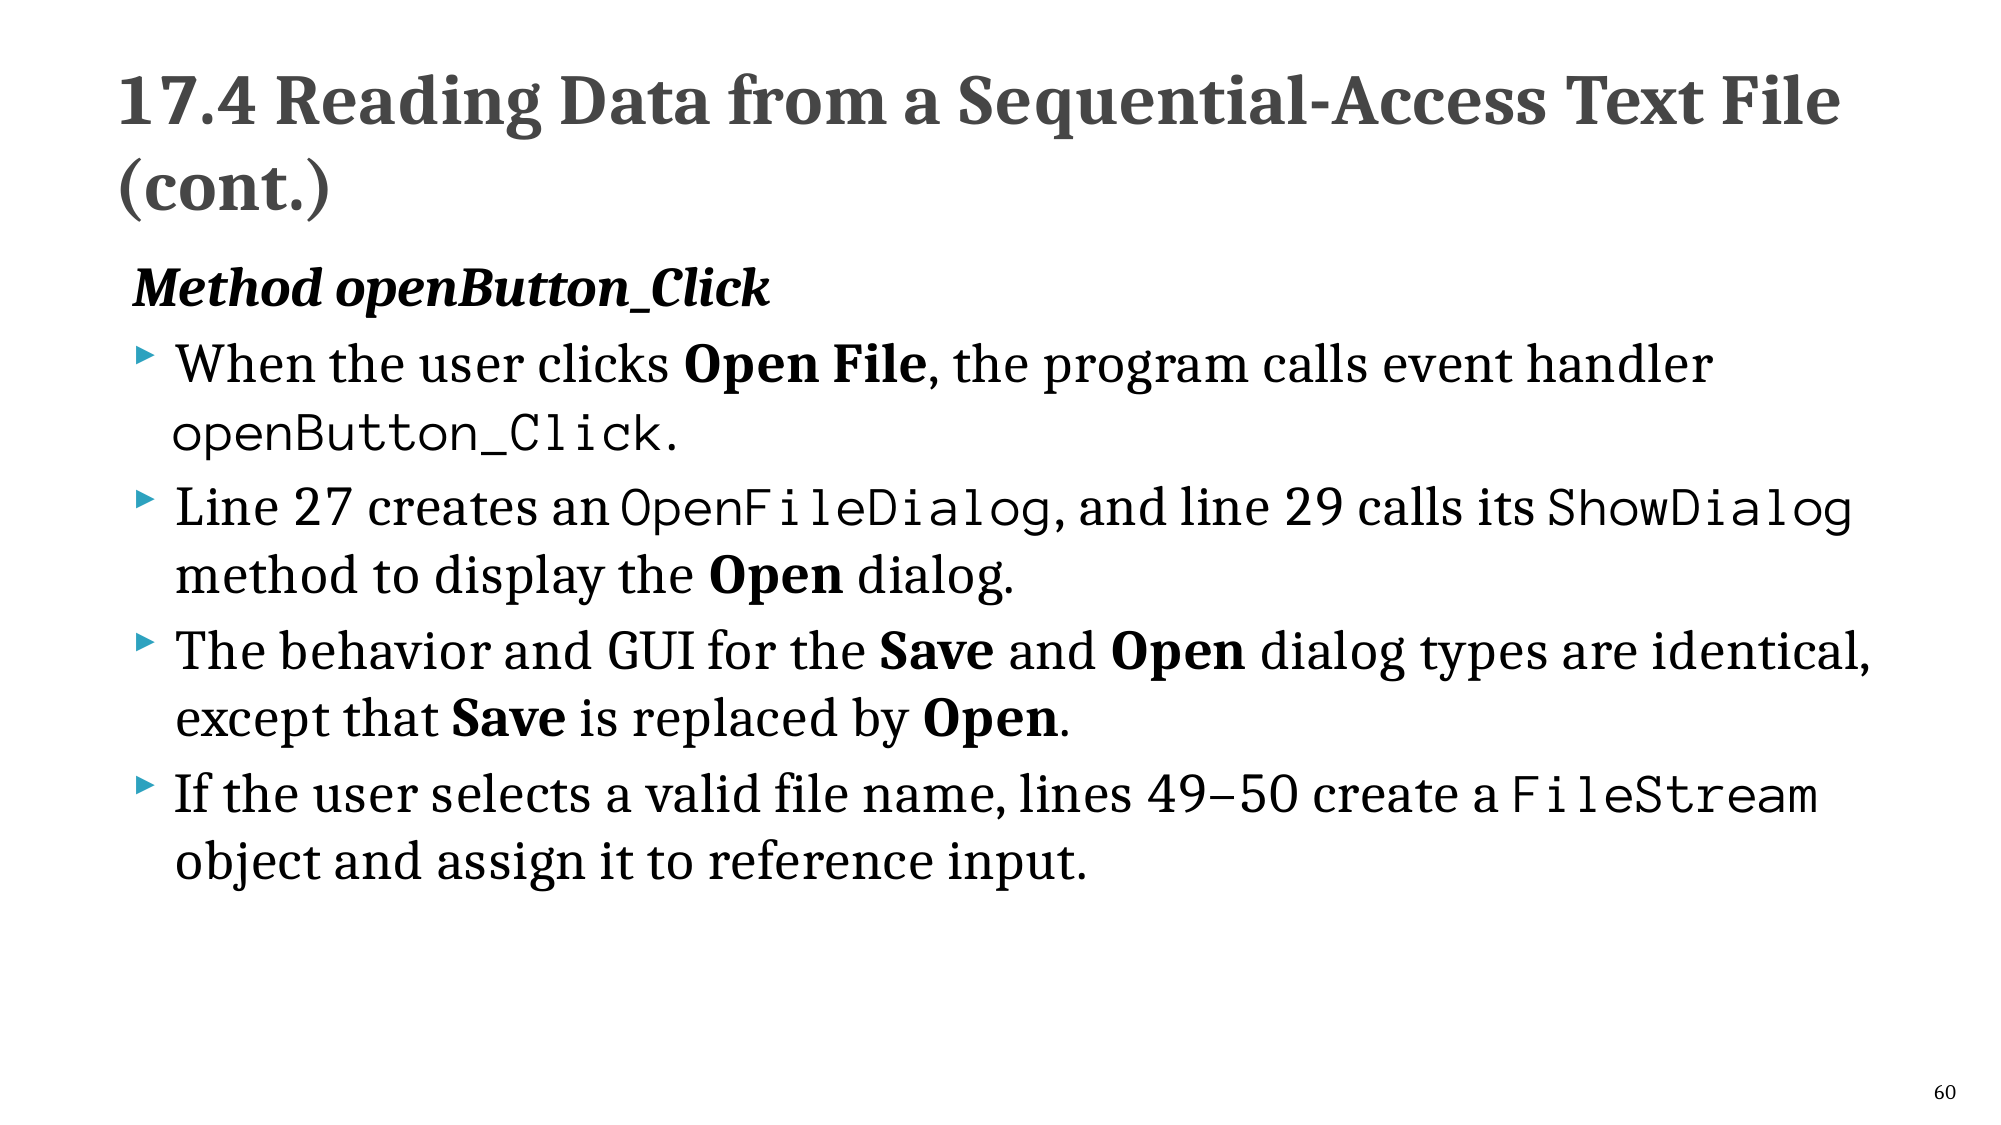

# 17.4 Reading Data from a Sequential-Access Text File (cont.)
Method openButton_Click
When the user clicks Open File, the program calls event handler openButton_Click.
Line 27 creates an OpenFileDialog, and line 29 calls its ShowDialog method to display the Open dialog.
The behavior and GUI for the Save and Open dialog types are identical, except that Save is replaced by Open.
If the user selects a valid file name, lines 49–50 create a FileStream object and assign it to reference input.
60